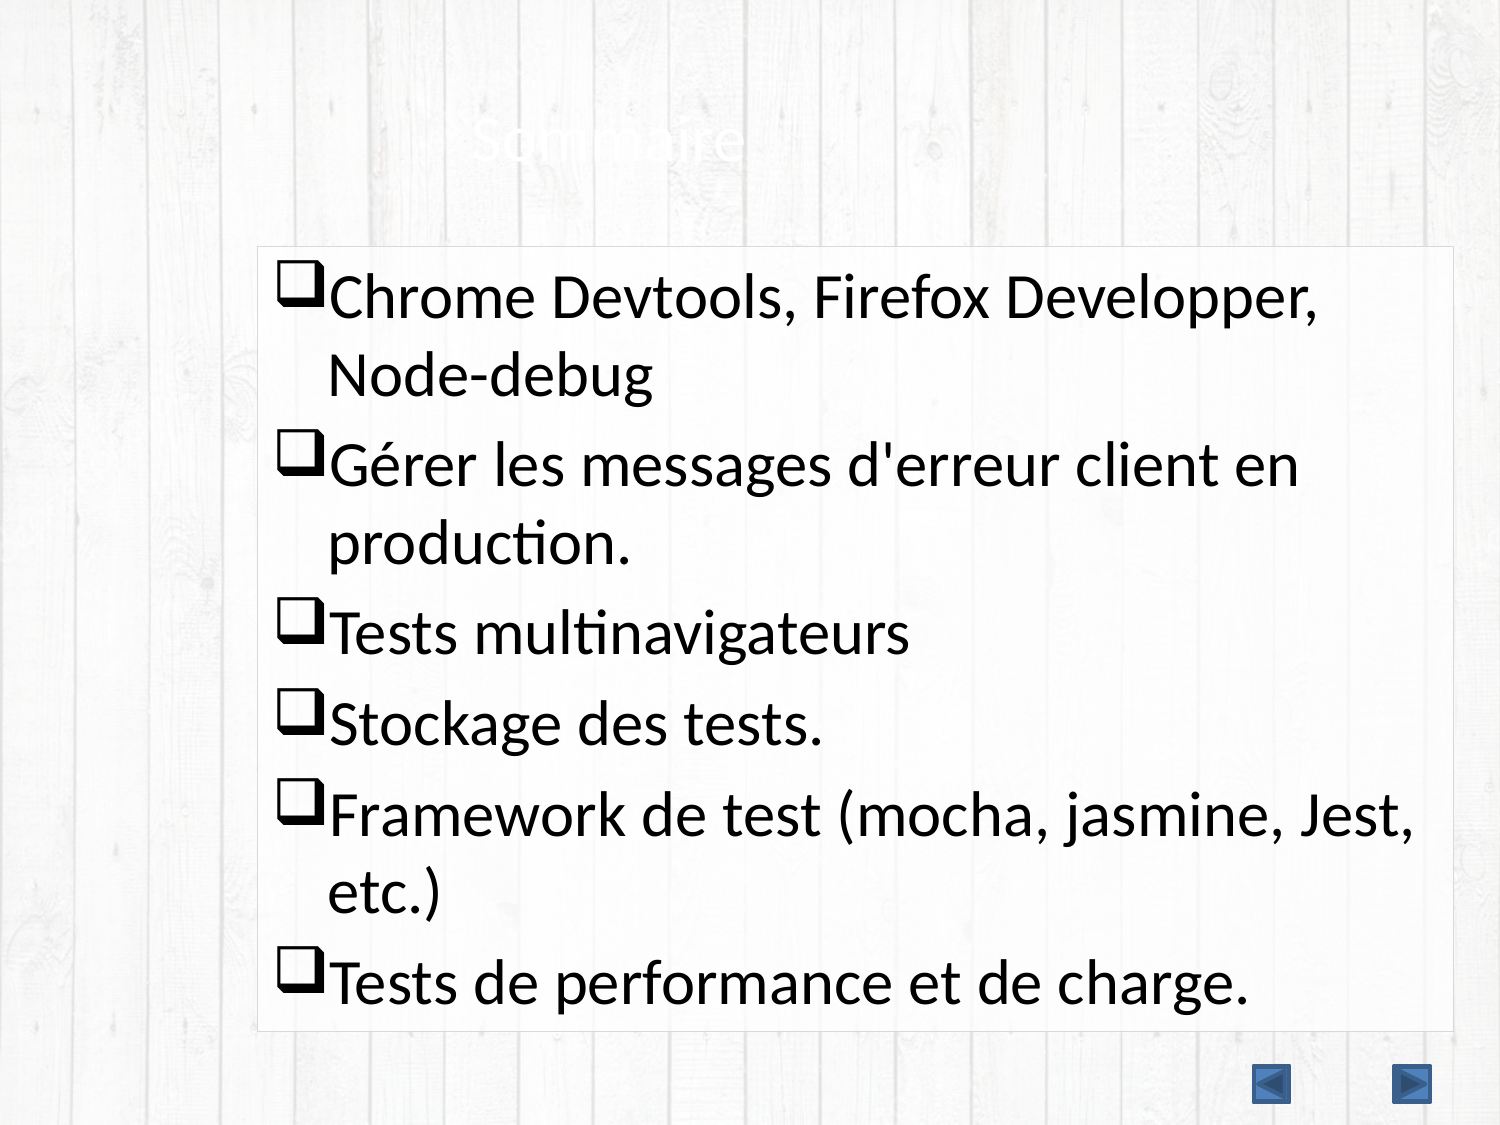

# Sommaire
Chrome Devtools, Firefox Developper, Node-debug
Gérer les messages d'erreur client en production.
Tests multinavigateurs
Stockage des tests.
Framework de test (mocha, jasmine, Jest, etc.)
Tests de performance et de charge.